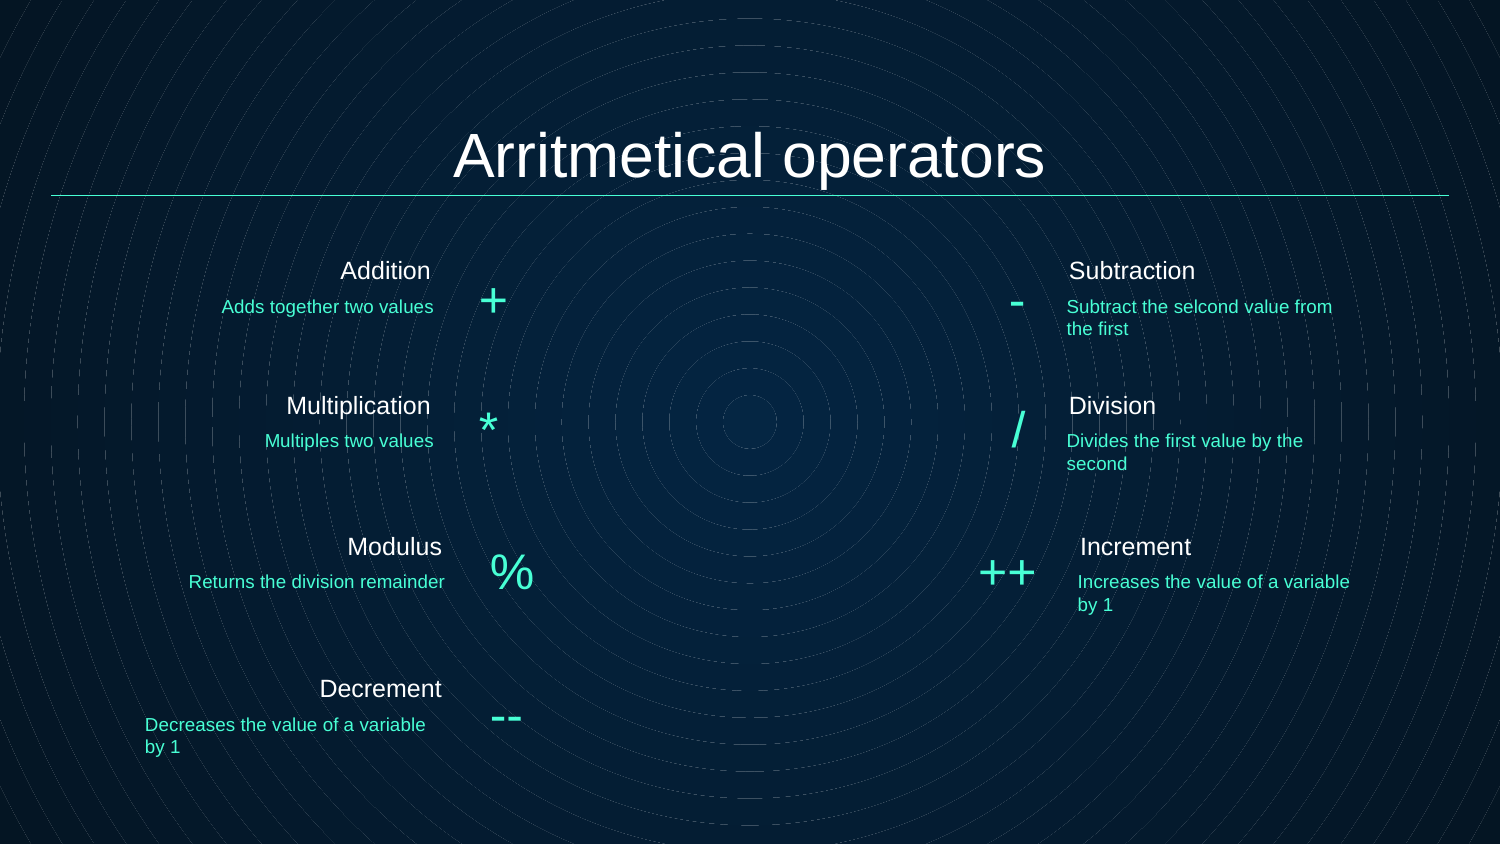

# Arritmetical operators
+
-
Addition
Subtraction
Adds together two values
Subtract the selcond value from the first
*
/
Multiplication
Division
Multiples two values
Divides the first value by the second
%
++
Modulus
Increment
Returns the division remainder
Increases the value of a variable by 1
--
Decrement
Decreases the value of a variable by 1